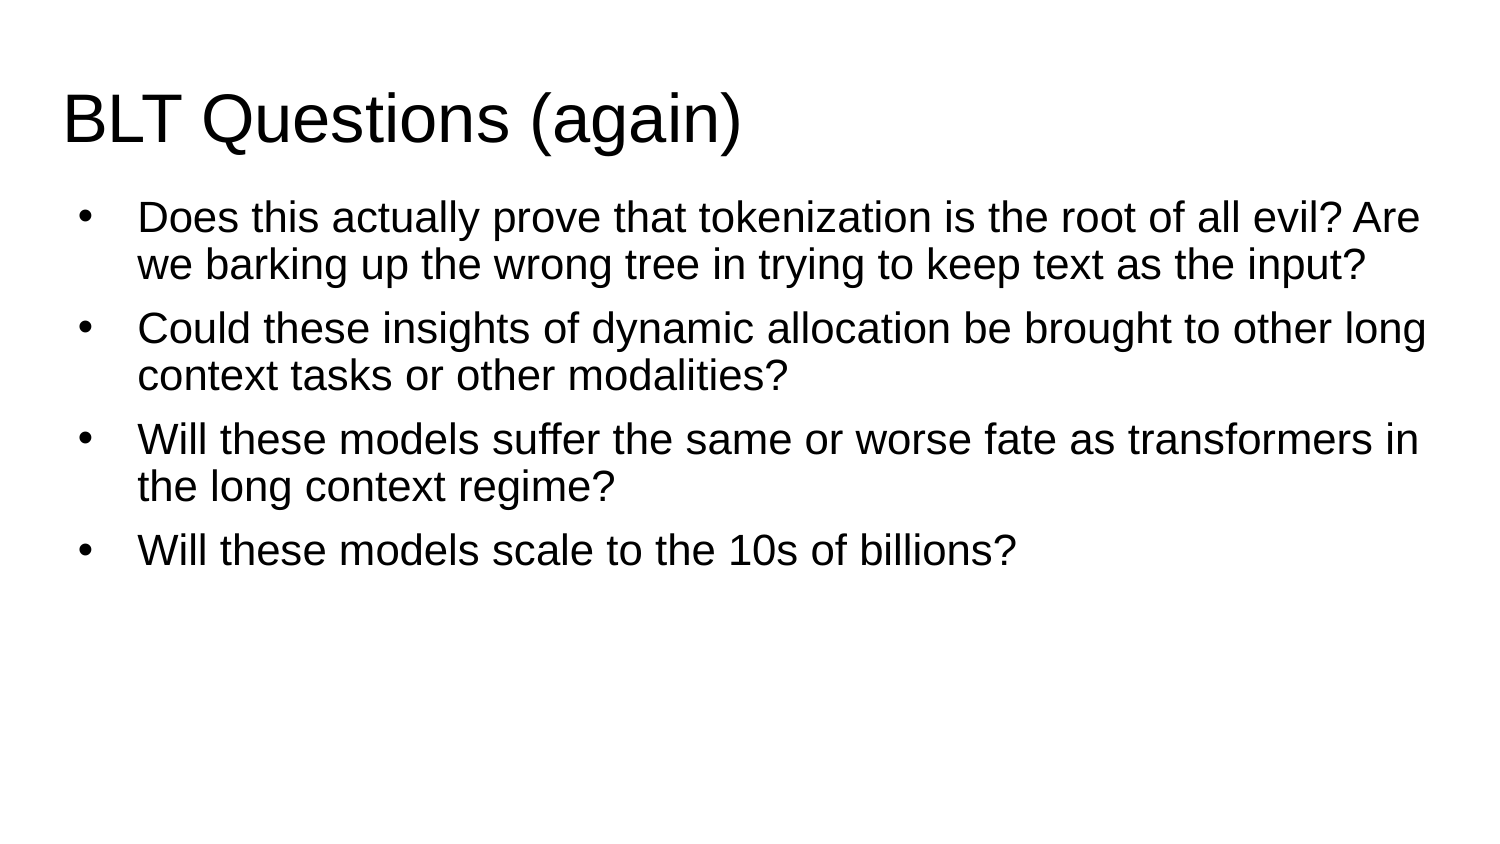

# BLT Questions (again)
Does this actually prove that tokenization is the root of all evil? Are we barking up the wrong tree in trying to keep text as the input?
Could these insights of dynamic allocation be brought to other long context tasks or other modalities?
Will these models suffer the same or worse fate as transformers in the long context regime?
Will these models scale to the 10s of billions?